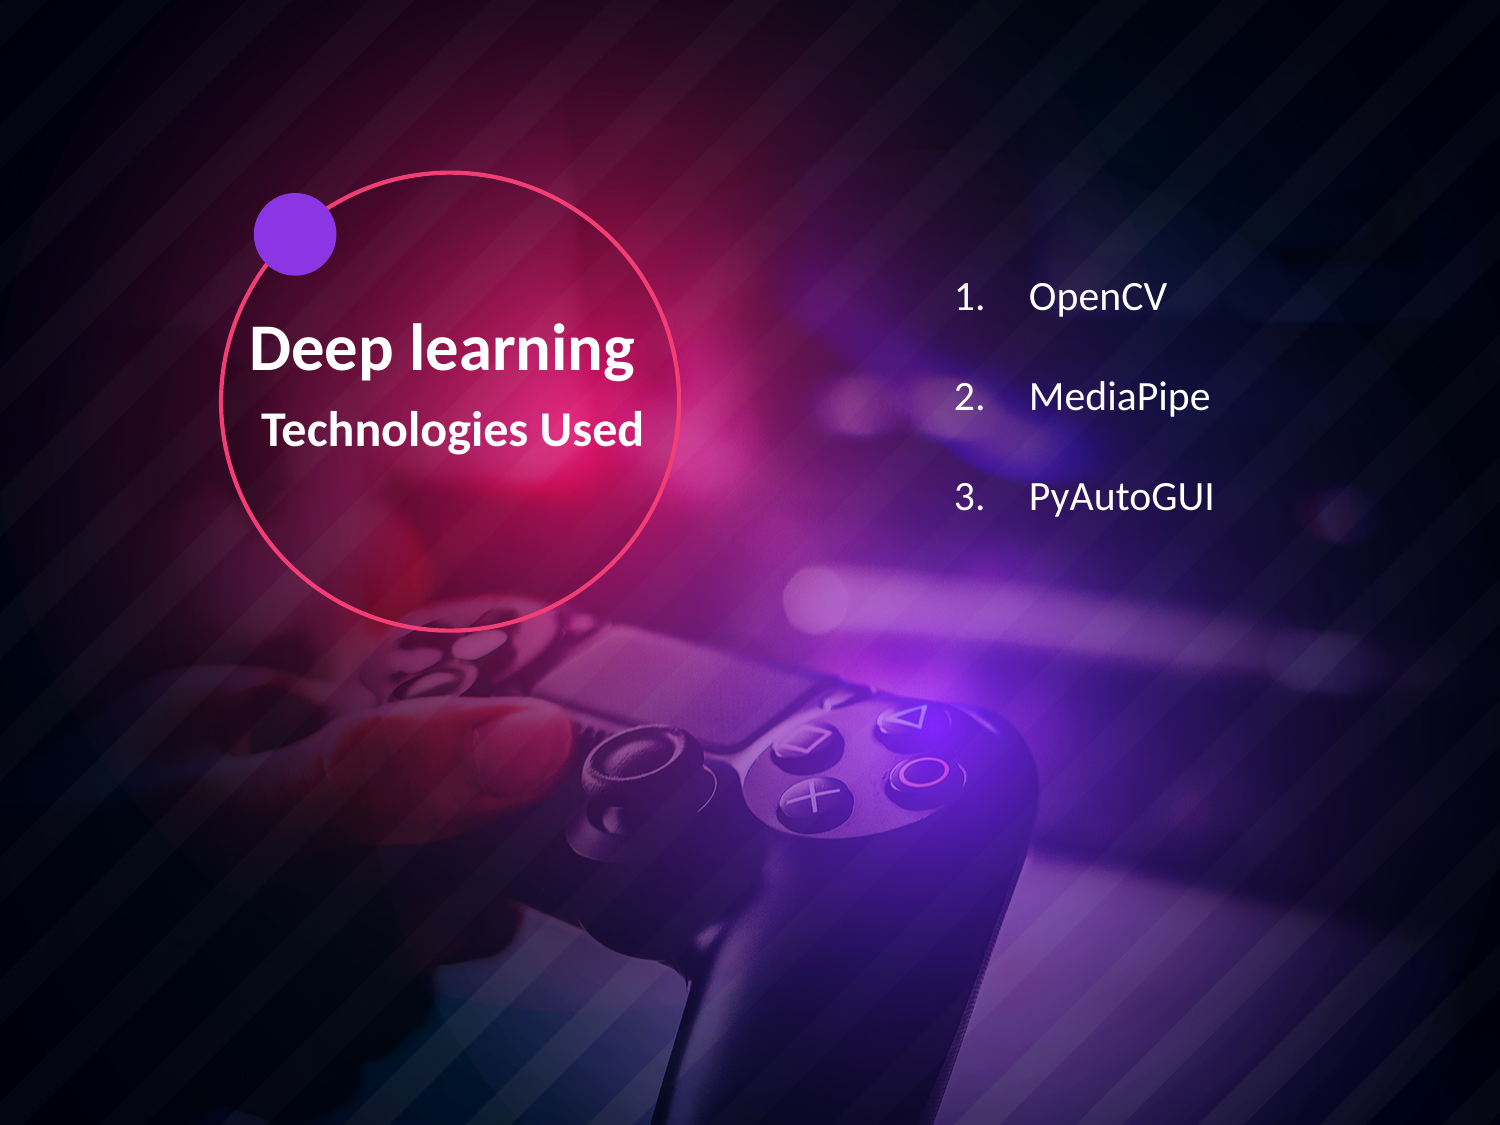

OpenCV
MediaPipe
PyAutoGUI

Deep learning
Technologies Used